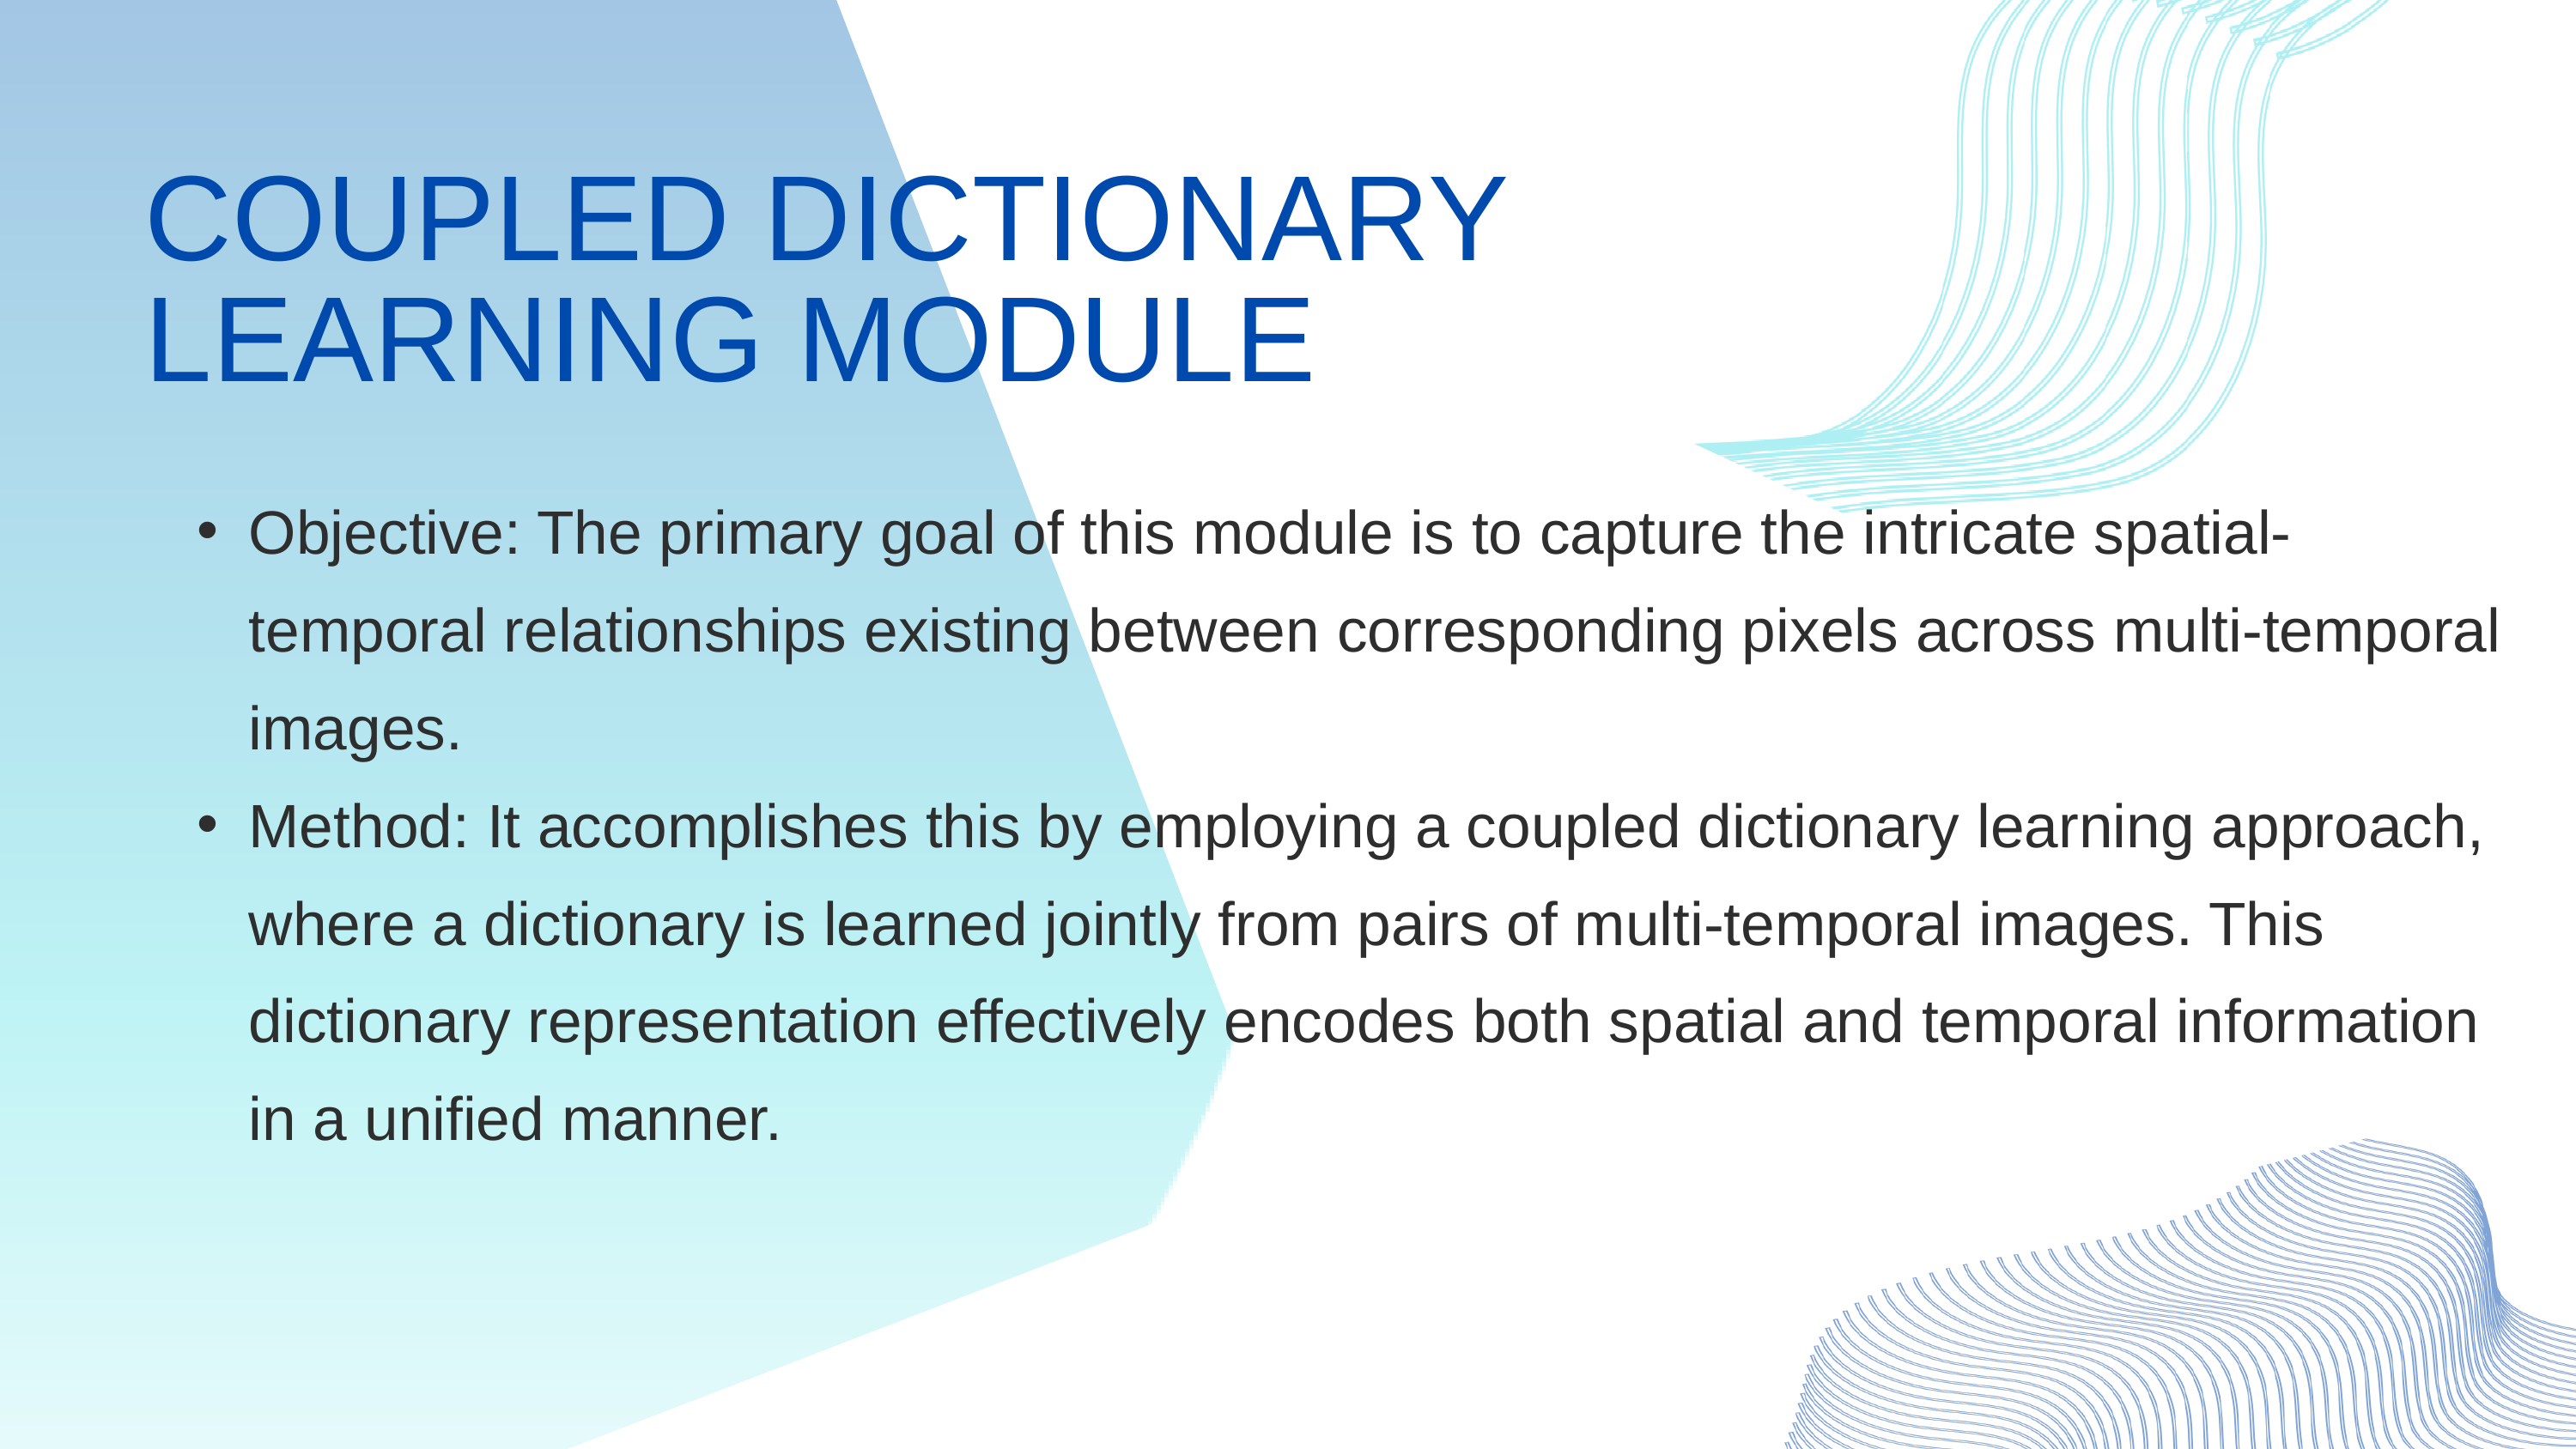

COUPLED DICTIONARY LEARNING MODULE
Objective: The primary goal of this module is to capture the intricate spatial-temporal relationships existing between corresponding pixels across multi-temporal images.
Method: It accomplishes this by employing a coupled dictionary learning approach, where a dictionary is learned jointly from pairs of multi-temporal images. This dictionary representation effectively encodes both spatial and temporal information in a unified manner.